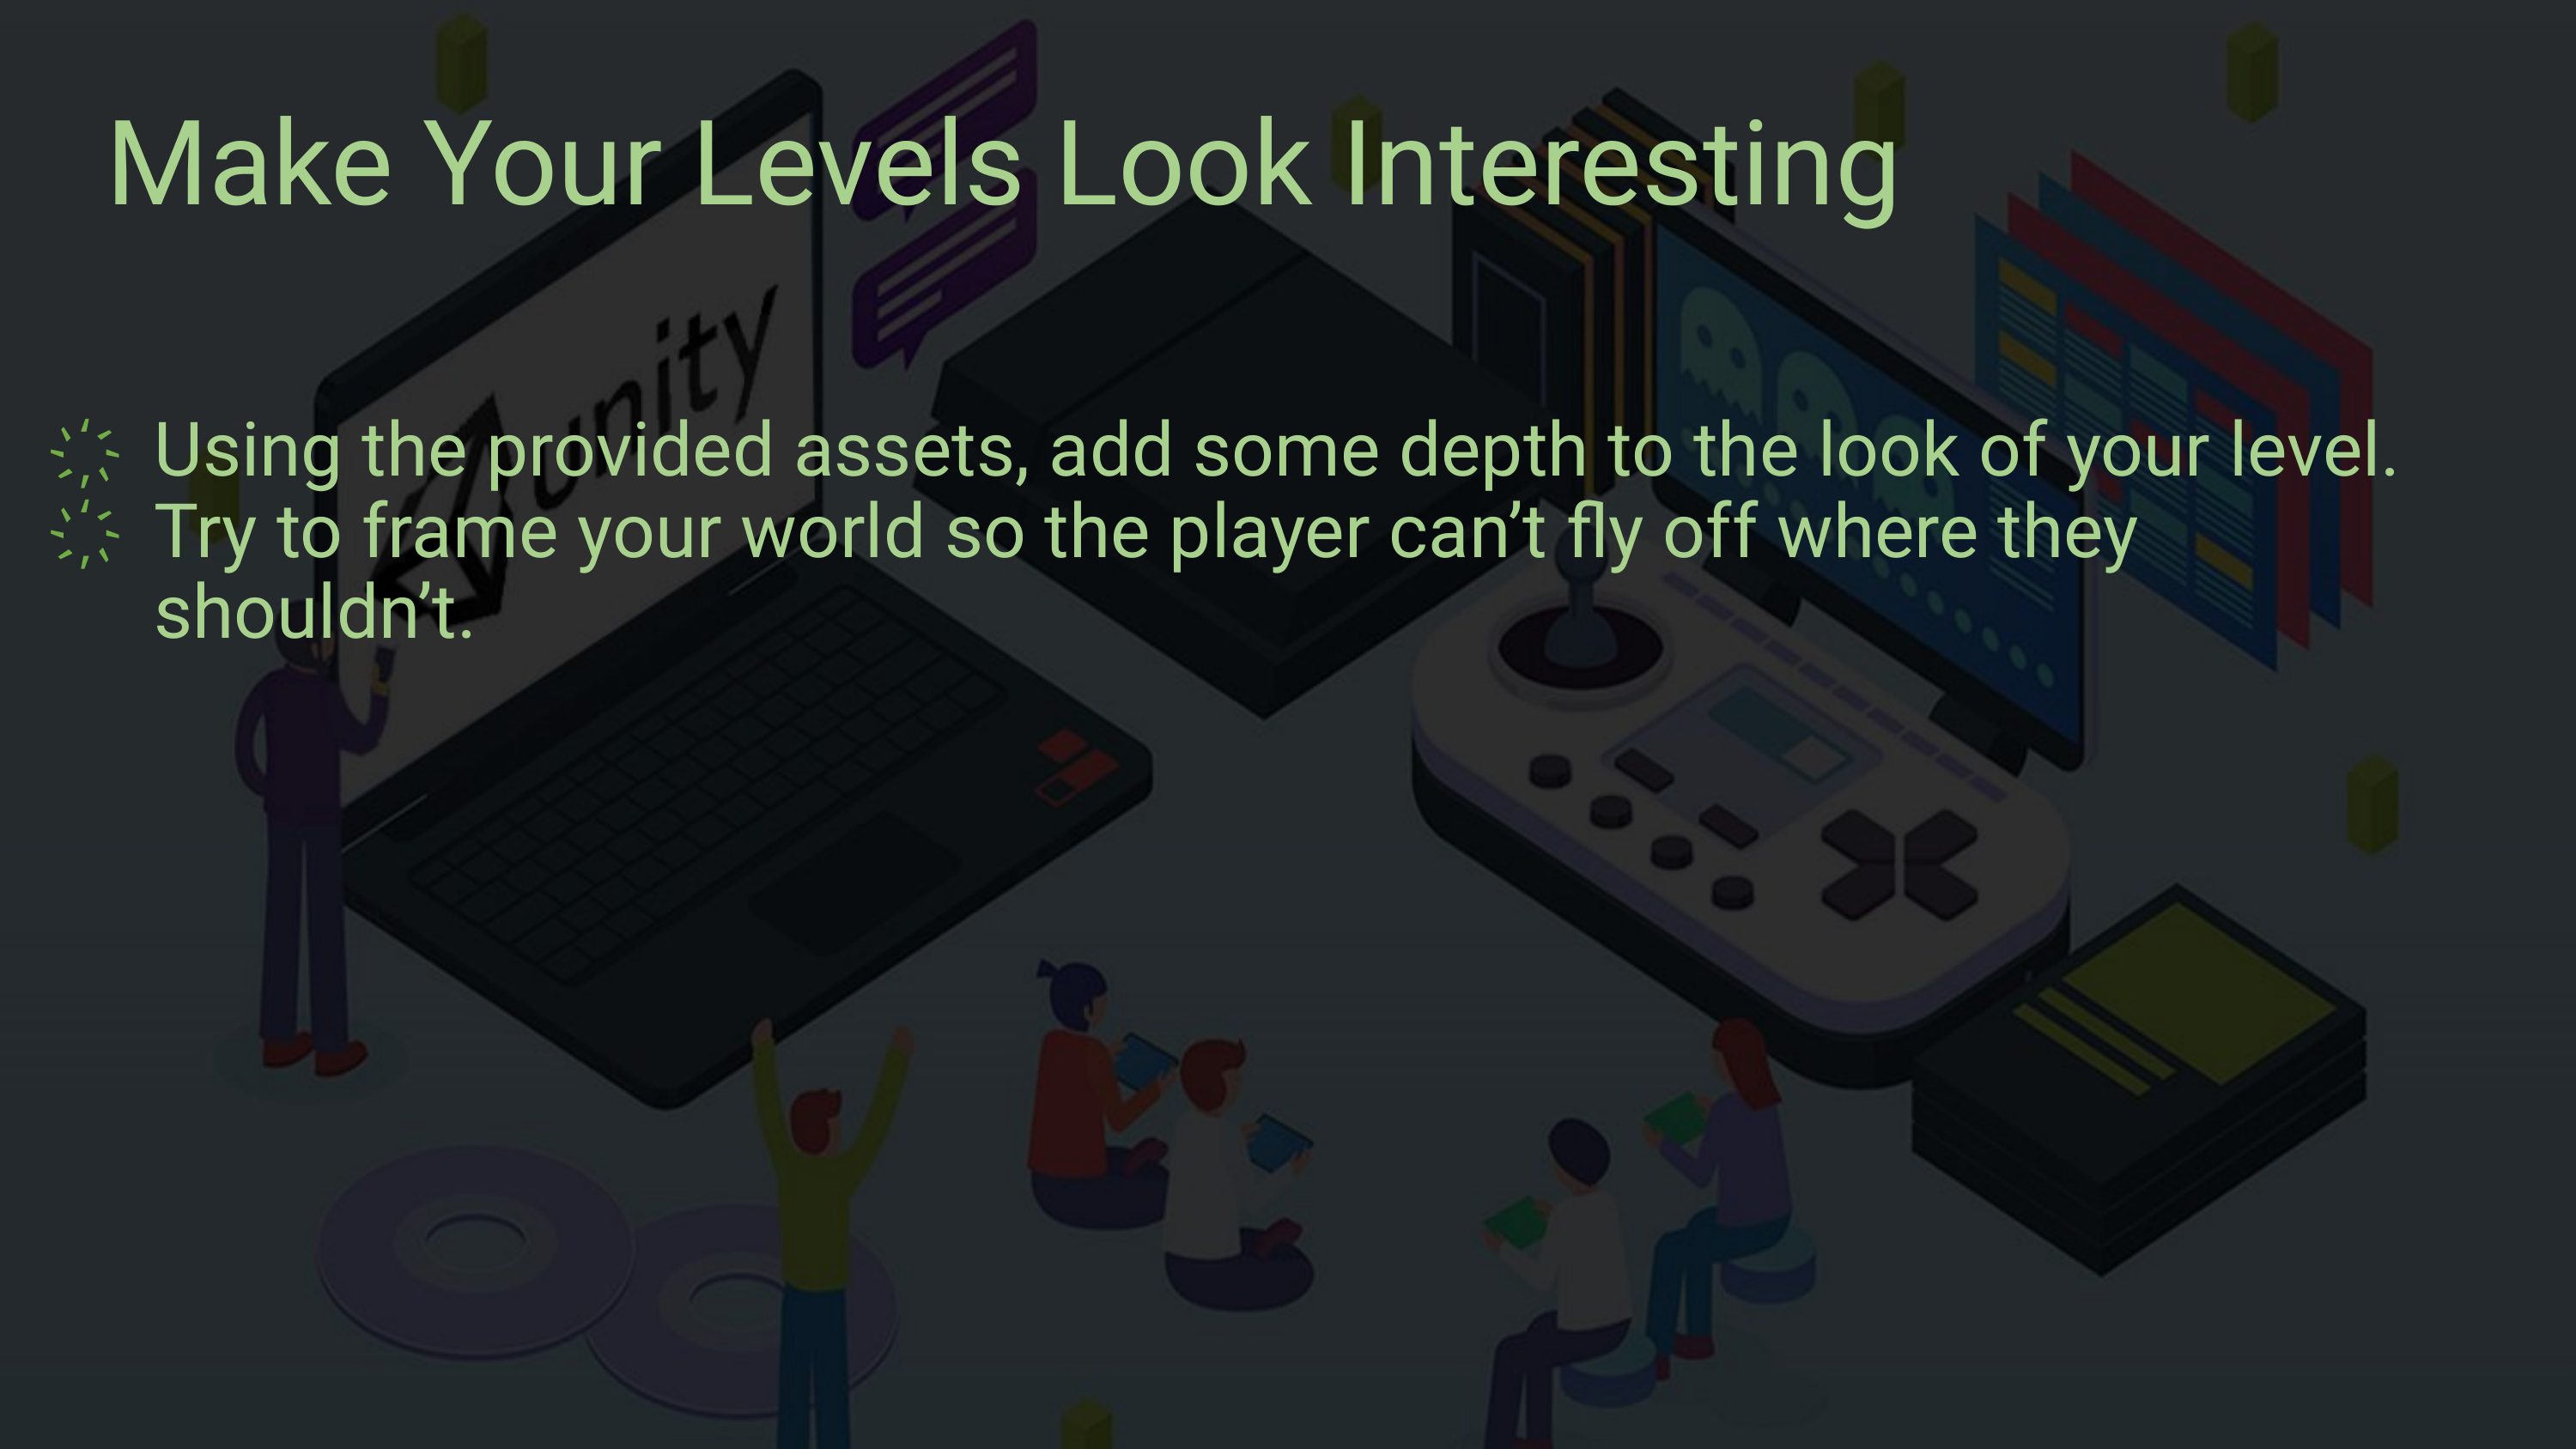

# Make Your Levels Look Interesting
Using the provided assets, add some depth to the look of your level.
Try to frame your world so the player can’t fly off where they shouldn’t.